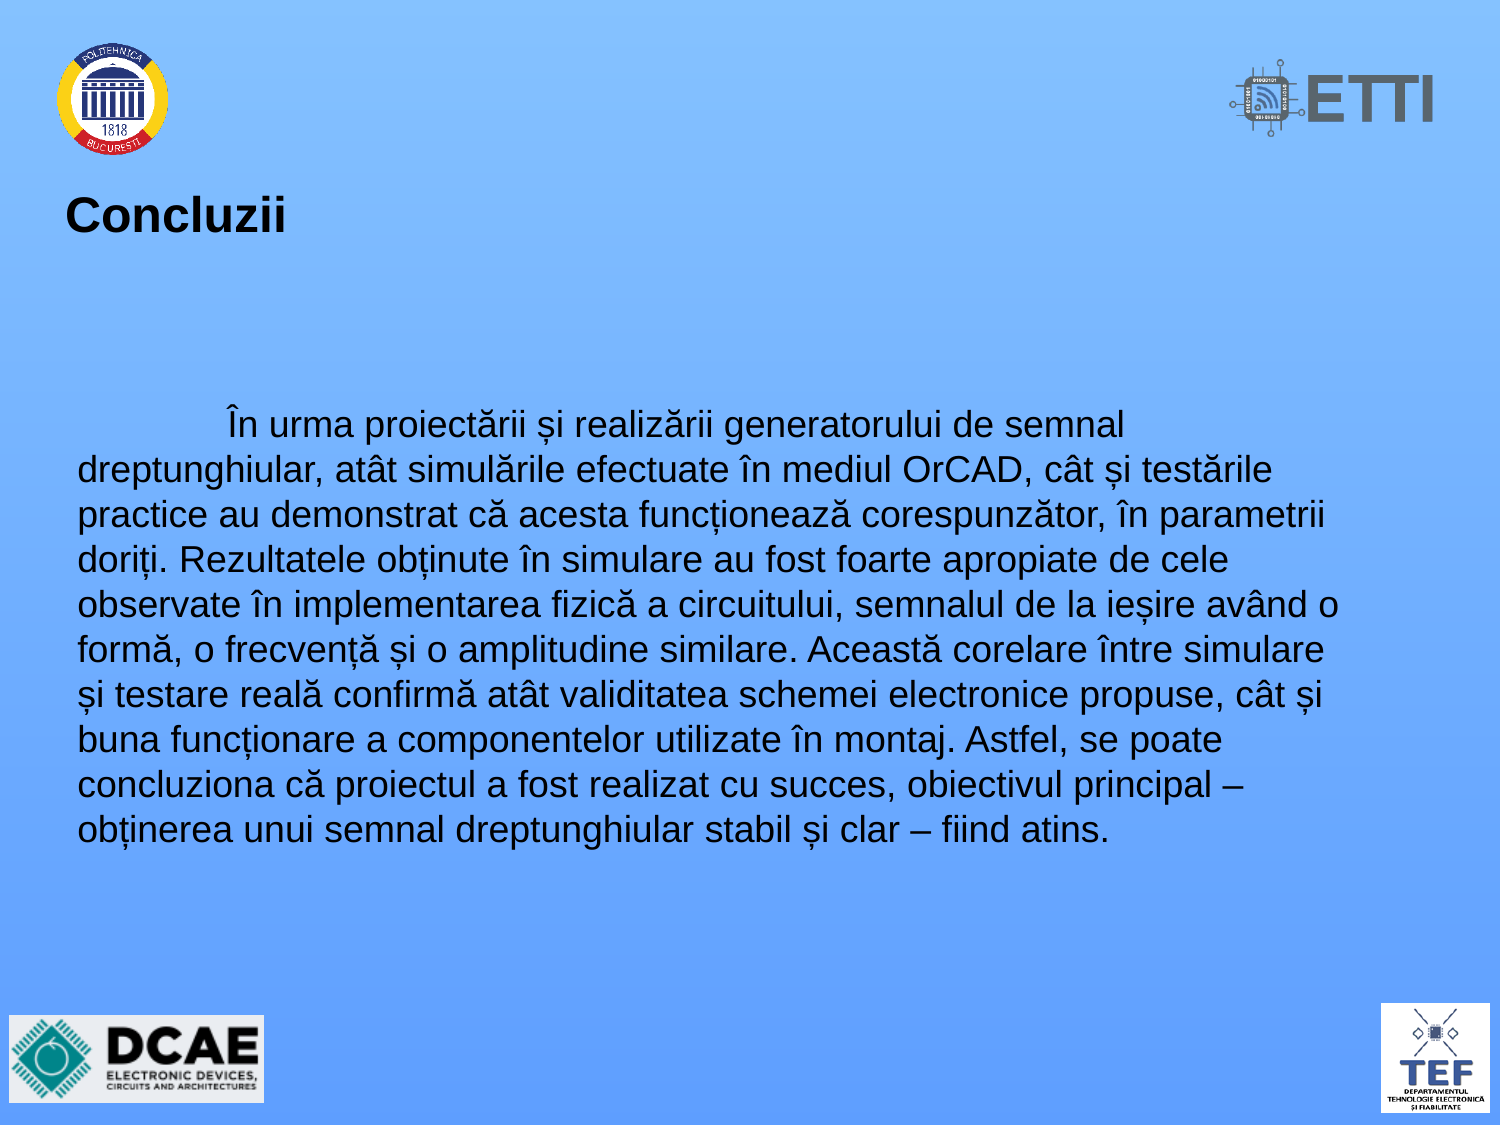

# Concluzii
	În urma proiectării și realizării generatorului de semnal dreptunghiular, atât simulările efectuate în mediul OrCAD, cât și testările practice au demonstrat că acesta funcționează corespunzător, în parametrii doriți. Rezultatele obținute în simulare au fost foarte apropiate de cele observate în implementarea fizică a circuitului, semnalul de la ieșire având o formă, o frecvență și o amplitudine similare. Această corelare între simulare și testare reală confirmă atât validitatea schemei electronice propuse, cât și buna funcționare a componentelor utilizate în montaj. Astfel, se poate concluziona că proiectul a fost realizat cu succes, obiectivul principal – obținerea unui semnal dreptunghiular stabil și clar – fiind atins.